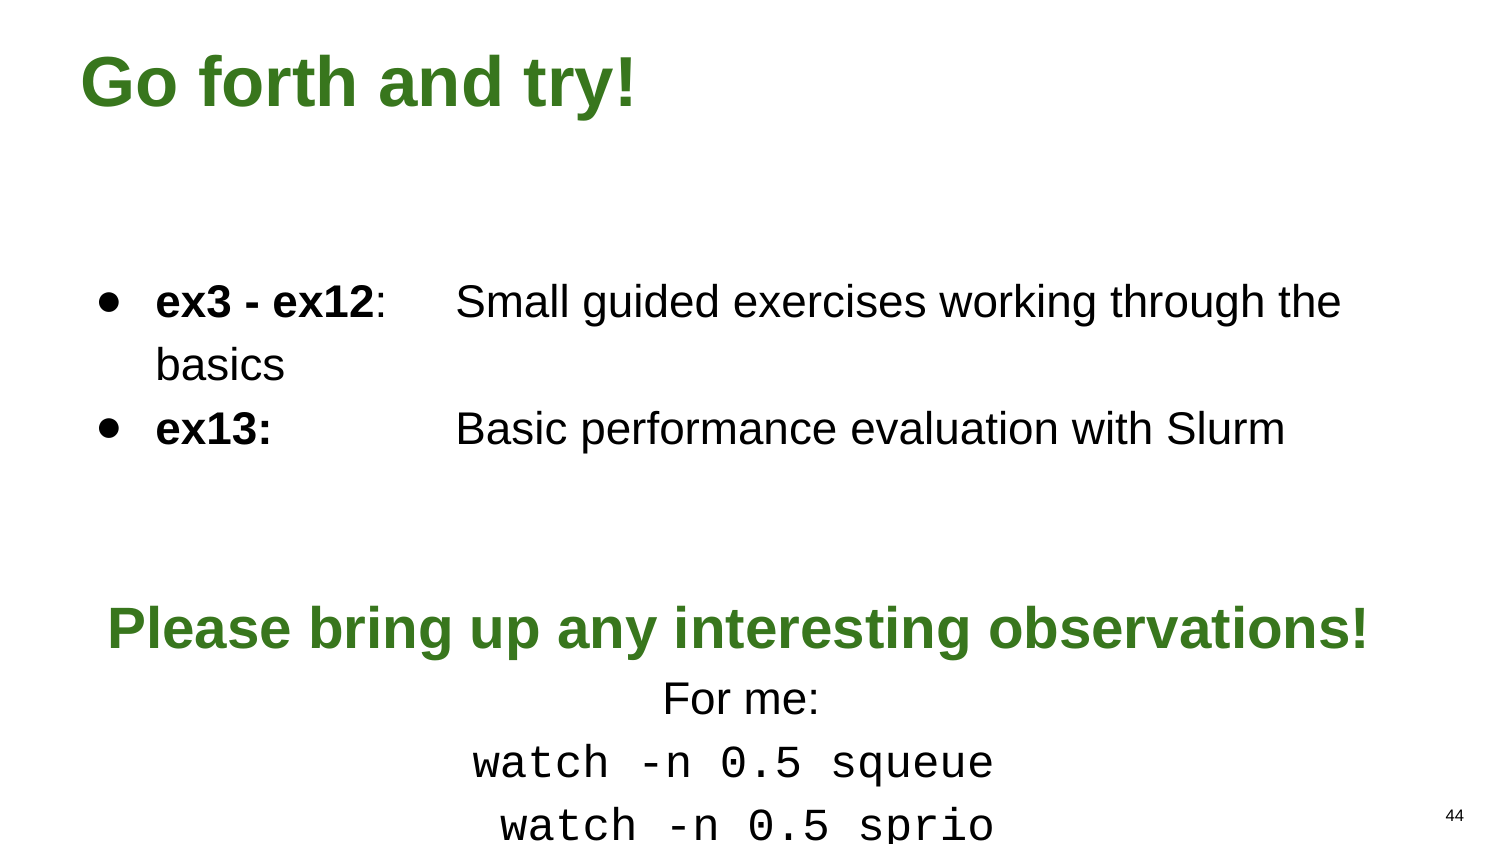

# Go forth and try!
ex3 - ex12: 	Small guided exercises working through the basics
ex13: 		Basic performance evaluation with Slurm

Please bring up any interesting observations!
For me:
watch -n 0.5 squeue
watch -n 0.5 sprio
44